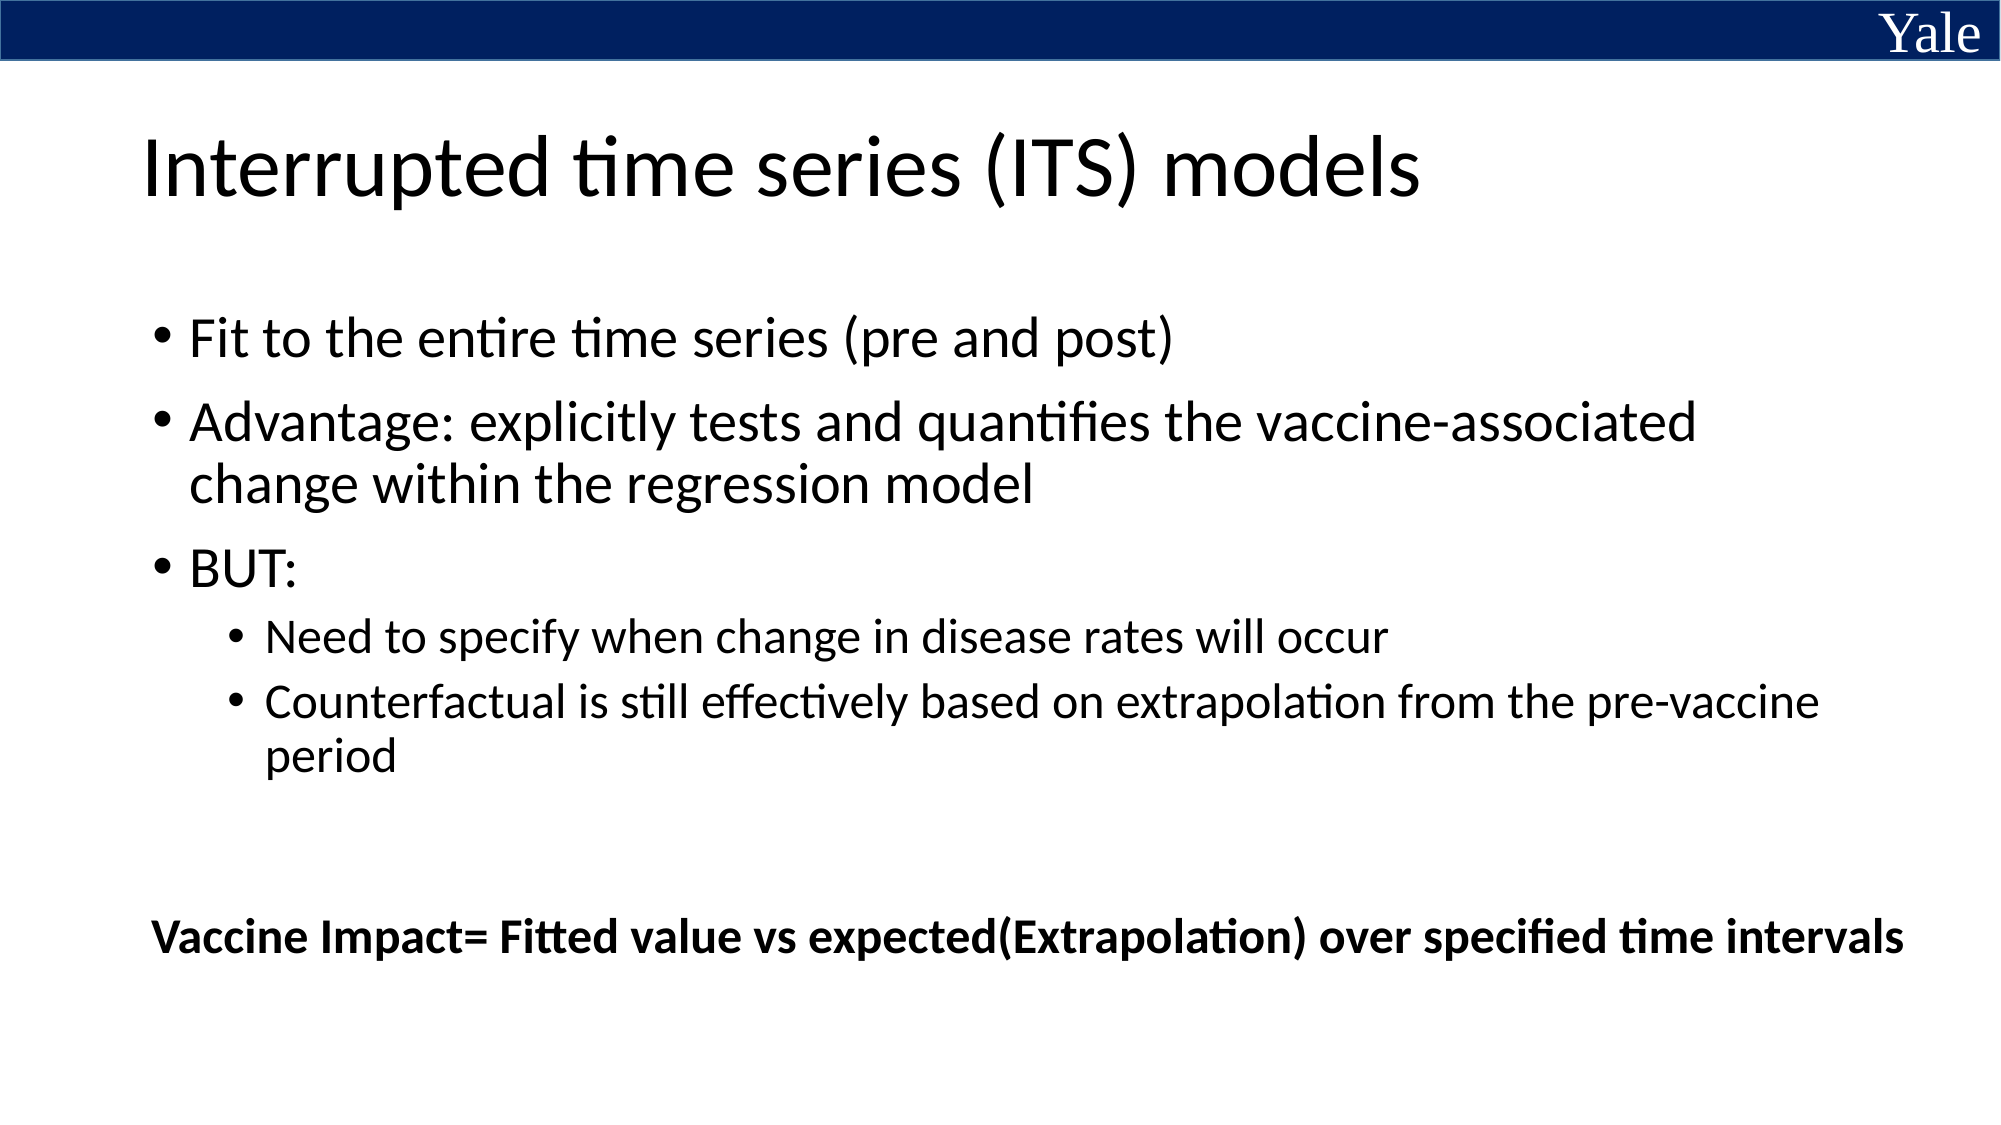

# Interrupted time series (ITS) models
Fit to the entire time series (pre and post)
Advantage: explicitly tests and quantifies the vaccine-associated change within the regression model
BUT:
Need to specify when change in disease rates will occur
Counterfactual is still effectively based on extrapolation from the pre-vaccine period

Vaccine Impact= Fitted value vs expected(Extrapolation) over specified time intervals